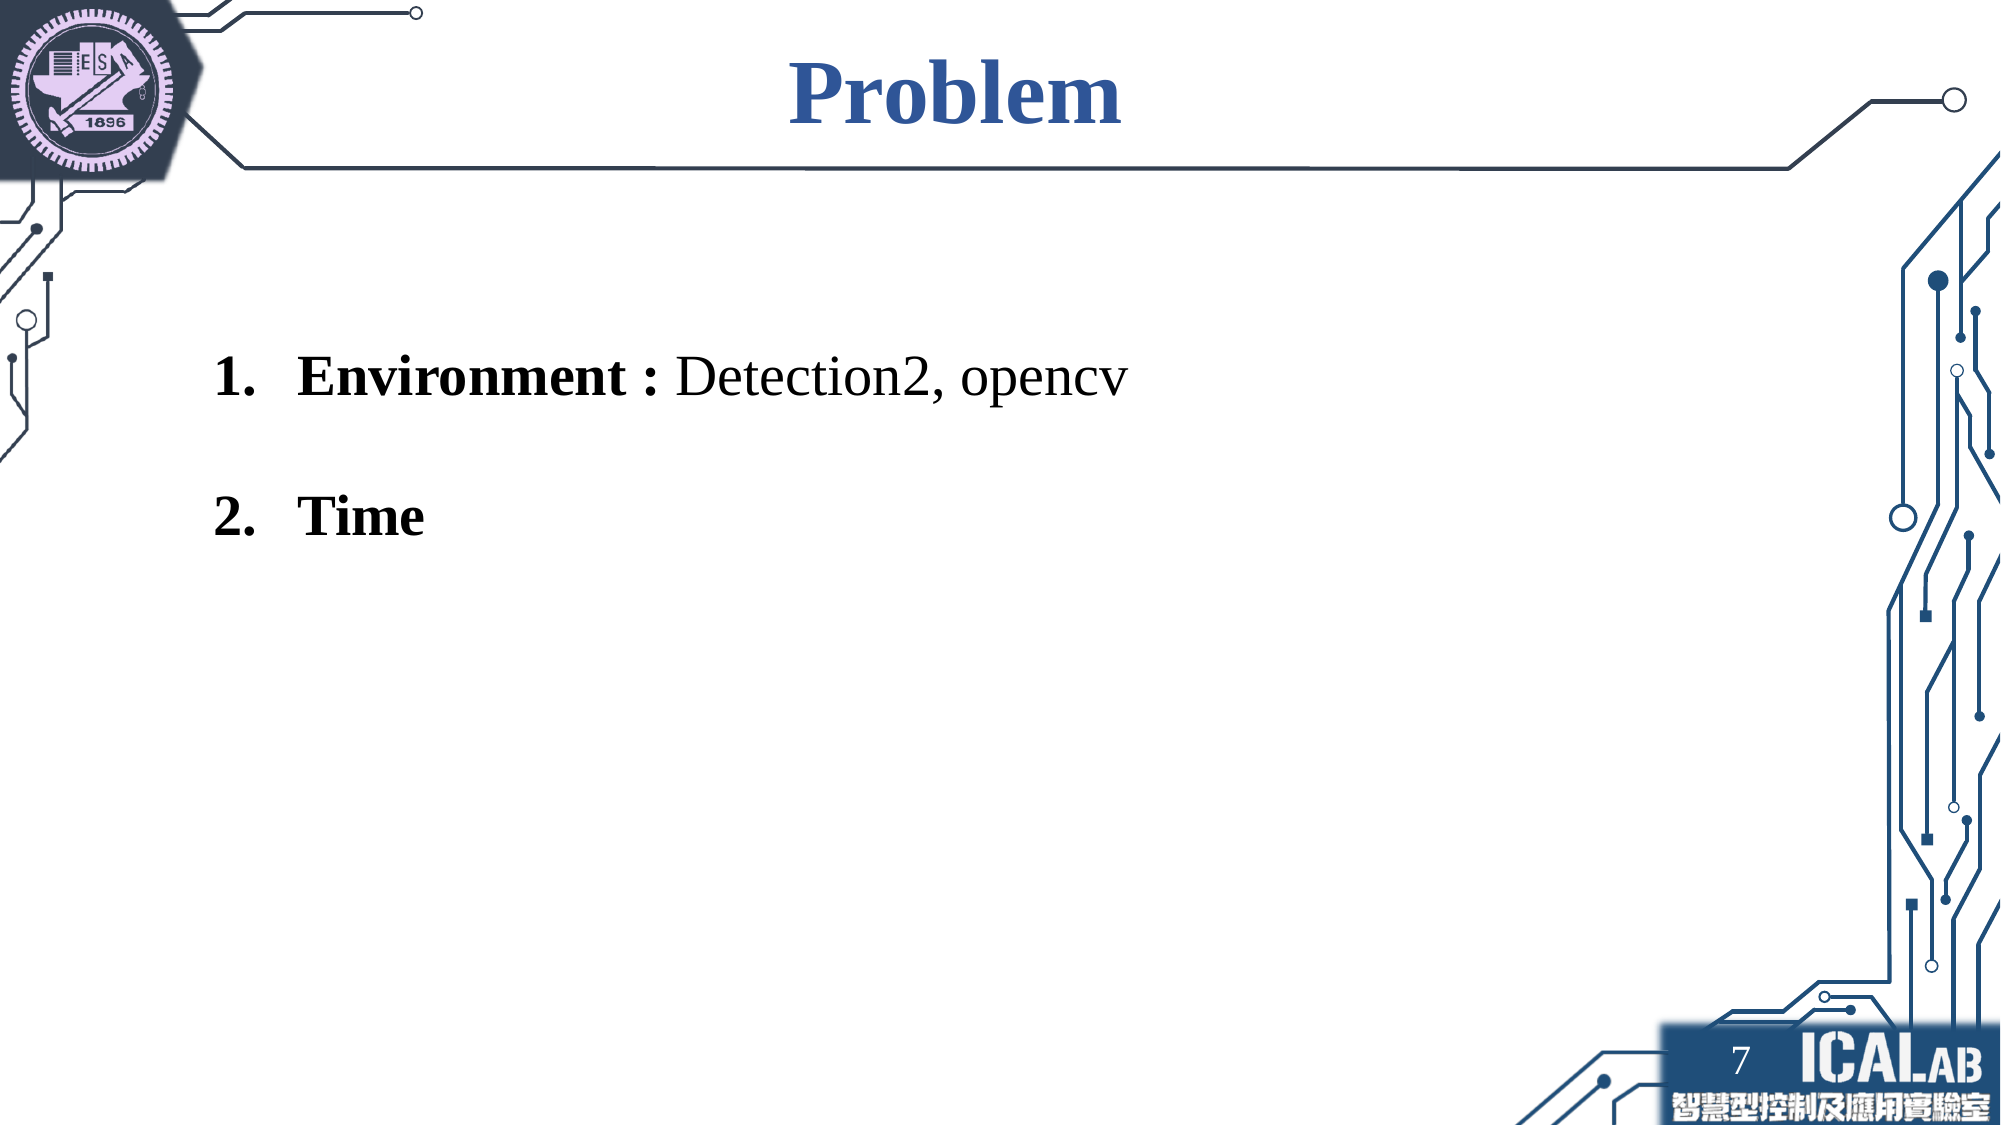

# Problem
Environment : Detection2, opencv
Time
7